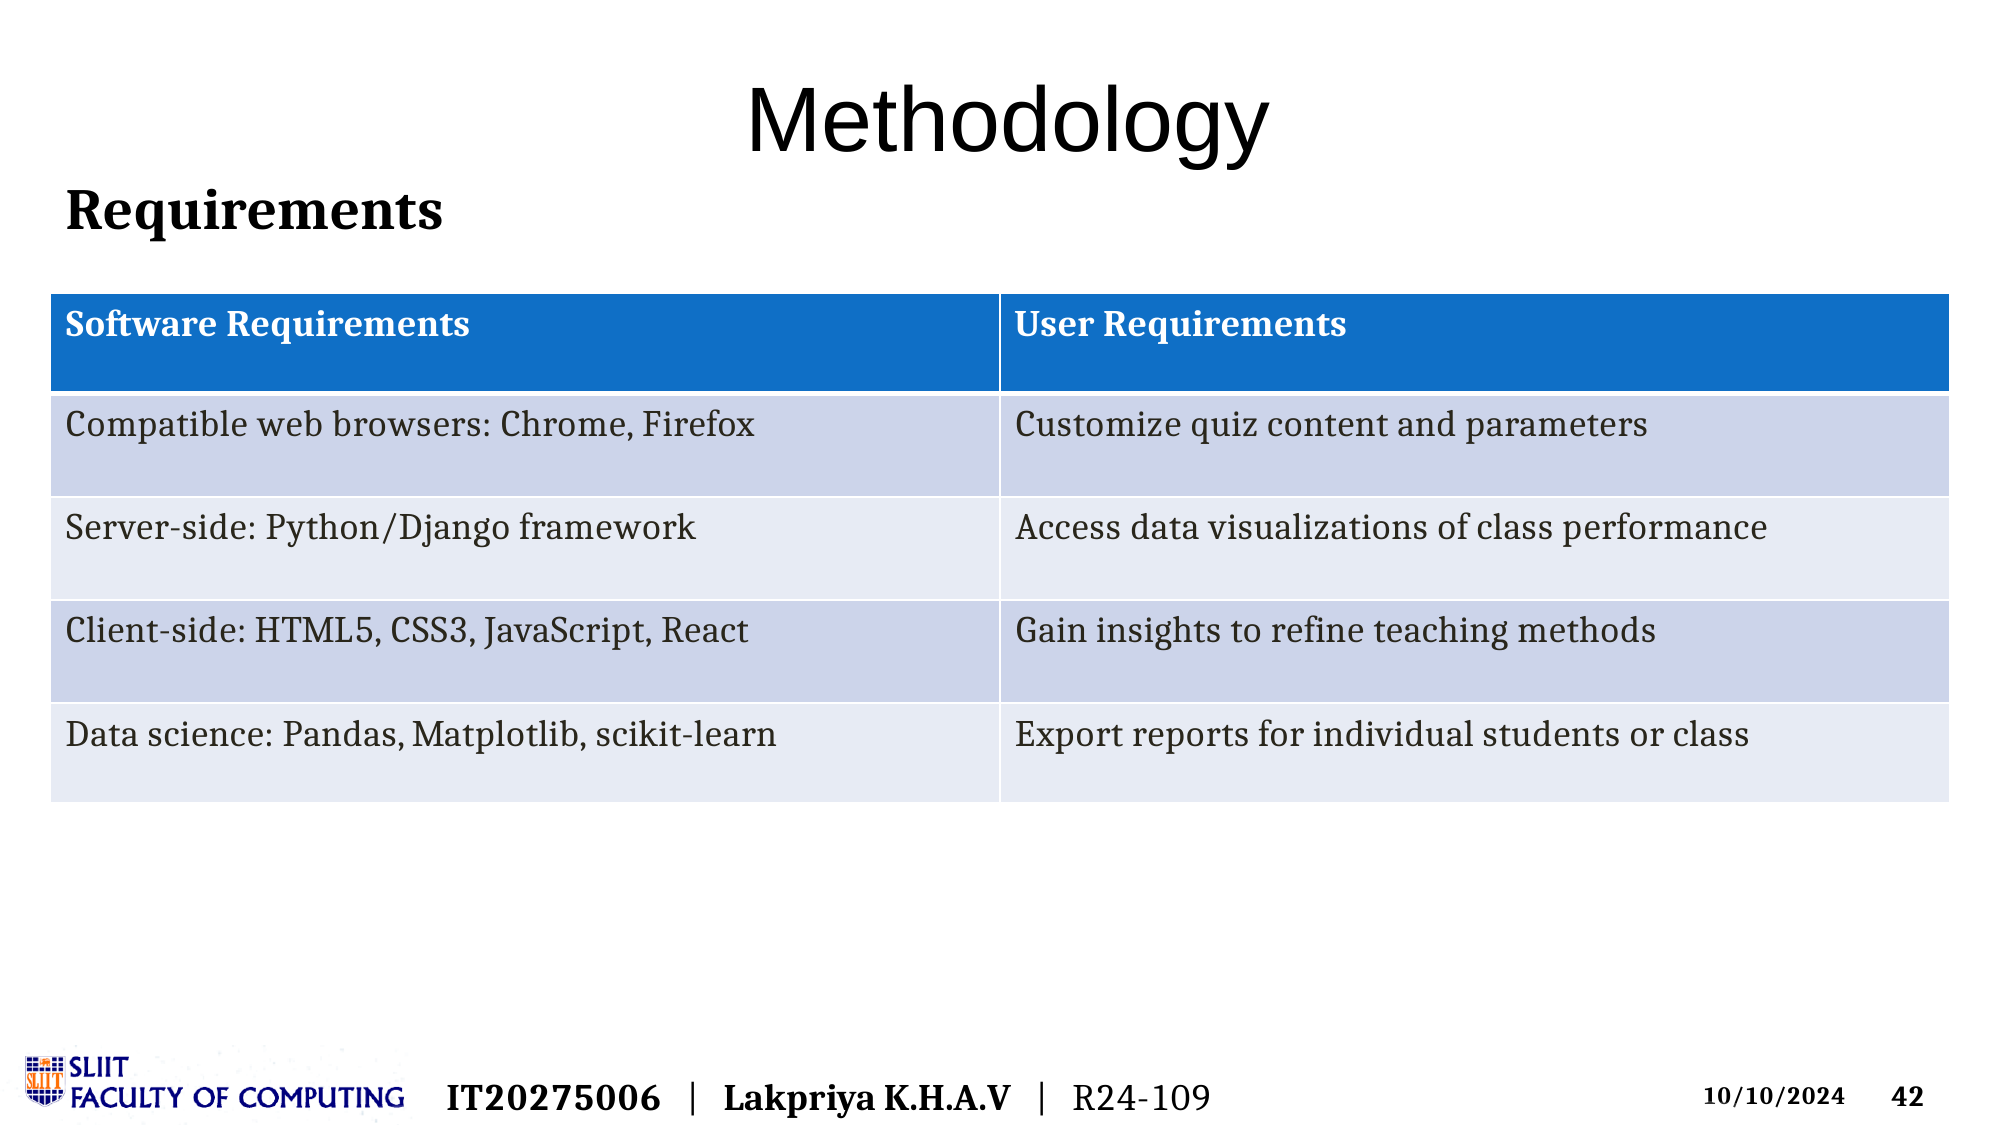

# Methodology
Requirements

| Software Requirements | User Requirements |
| --- | --- |
| Compatible web browsers: Chrome, Firefox | Customize quiz content and parameters |
| Server-side: Python/Django framework | Access data visualizations of class performance |
| Client-side: HTML5, CSS3, JavaScript, React | Gain insights to refine teaching methods |
| Data science: Pandas, Matplotlib, scikit-learn | Export reports for individual students or class |
IT20275006   |   Lakpriya K.H.A.V   |   R24-109